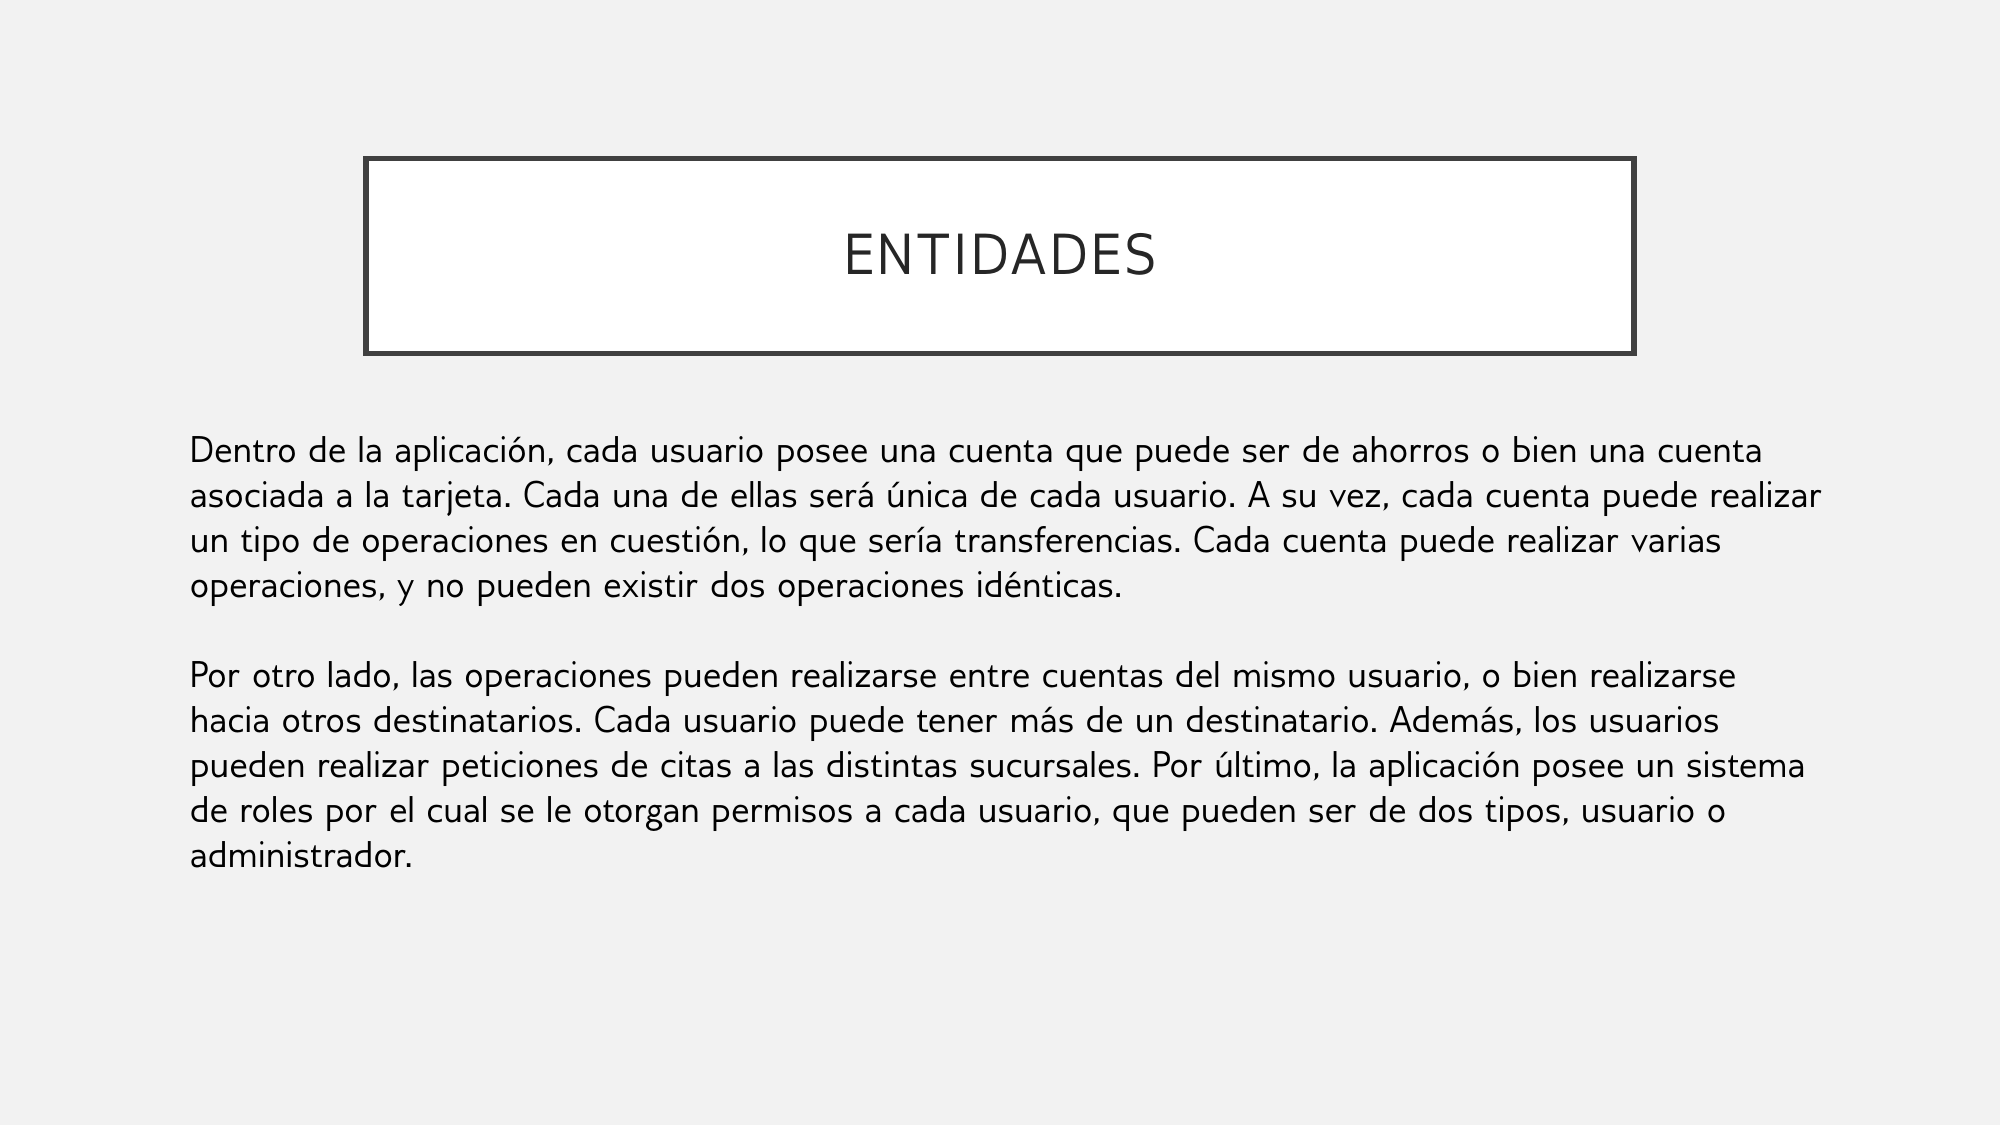

# Entidades
Dentro de la aplicación, cada usuario posee una cuenta que puede ser de ahorros o bien una cuenta asociada a la tarjeta. Cada una de ellas será única de cada usuario. A su vez, cada cuenta puede realizar un tipo de operaciones en cuestión, lo que sería transferencias. Cada cuenta puede realizar varias operaciones, y no pueden existir dos operaciones idénticas.

Por otro lado, las operaciones pueden realizarse entre cuentas del mismo usuario, o bien realizarse hacia otros destinatarios. Cada usuario puede tener más de un destinatario. Además, los usuarios pueden realizar peticiones de citas a las distintas sucursales. Por último, la aplicación posee un sistema de roles por el cual se le otorgan permisos a cada usuario, que pueden ser de dos tipos, usuario o administrador.